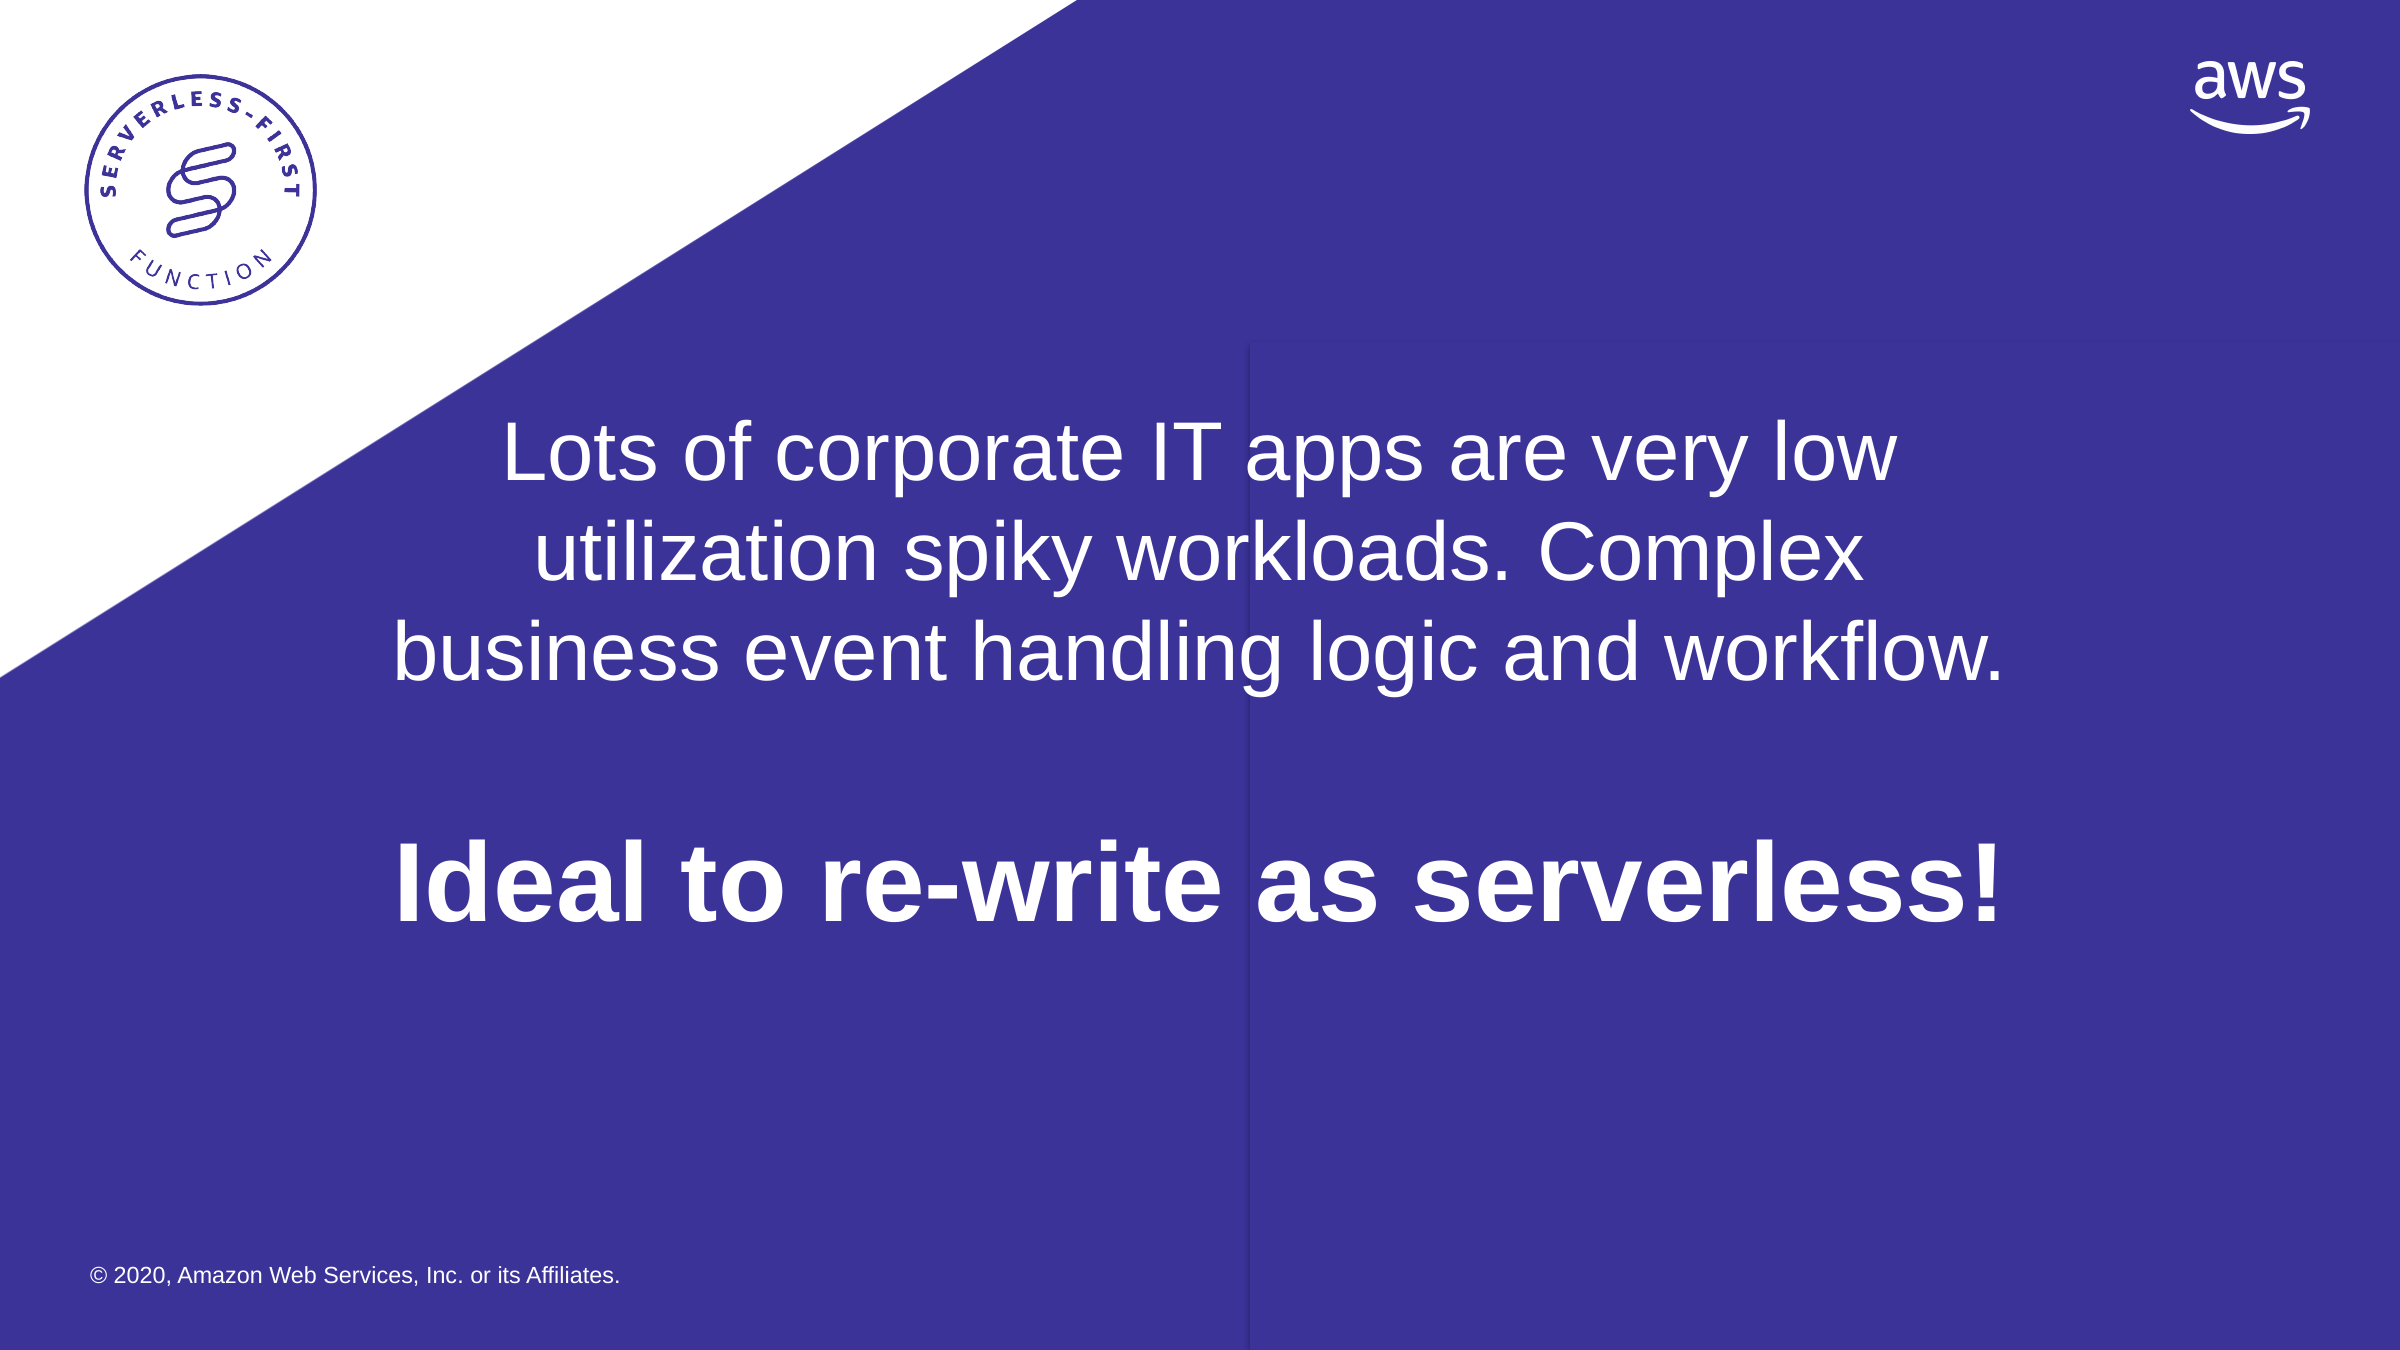

# Lots of corporate IT apps are very low utilization spiky workloads. Complex business event handling logic and workflow.
Ideal to re-write as serverless!